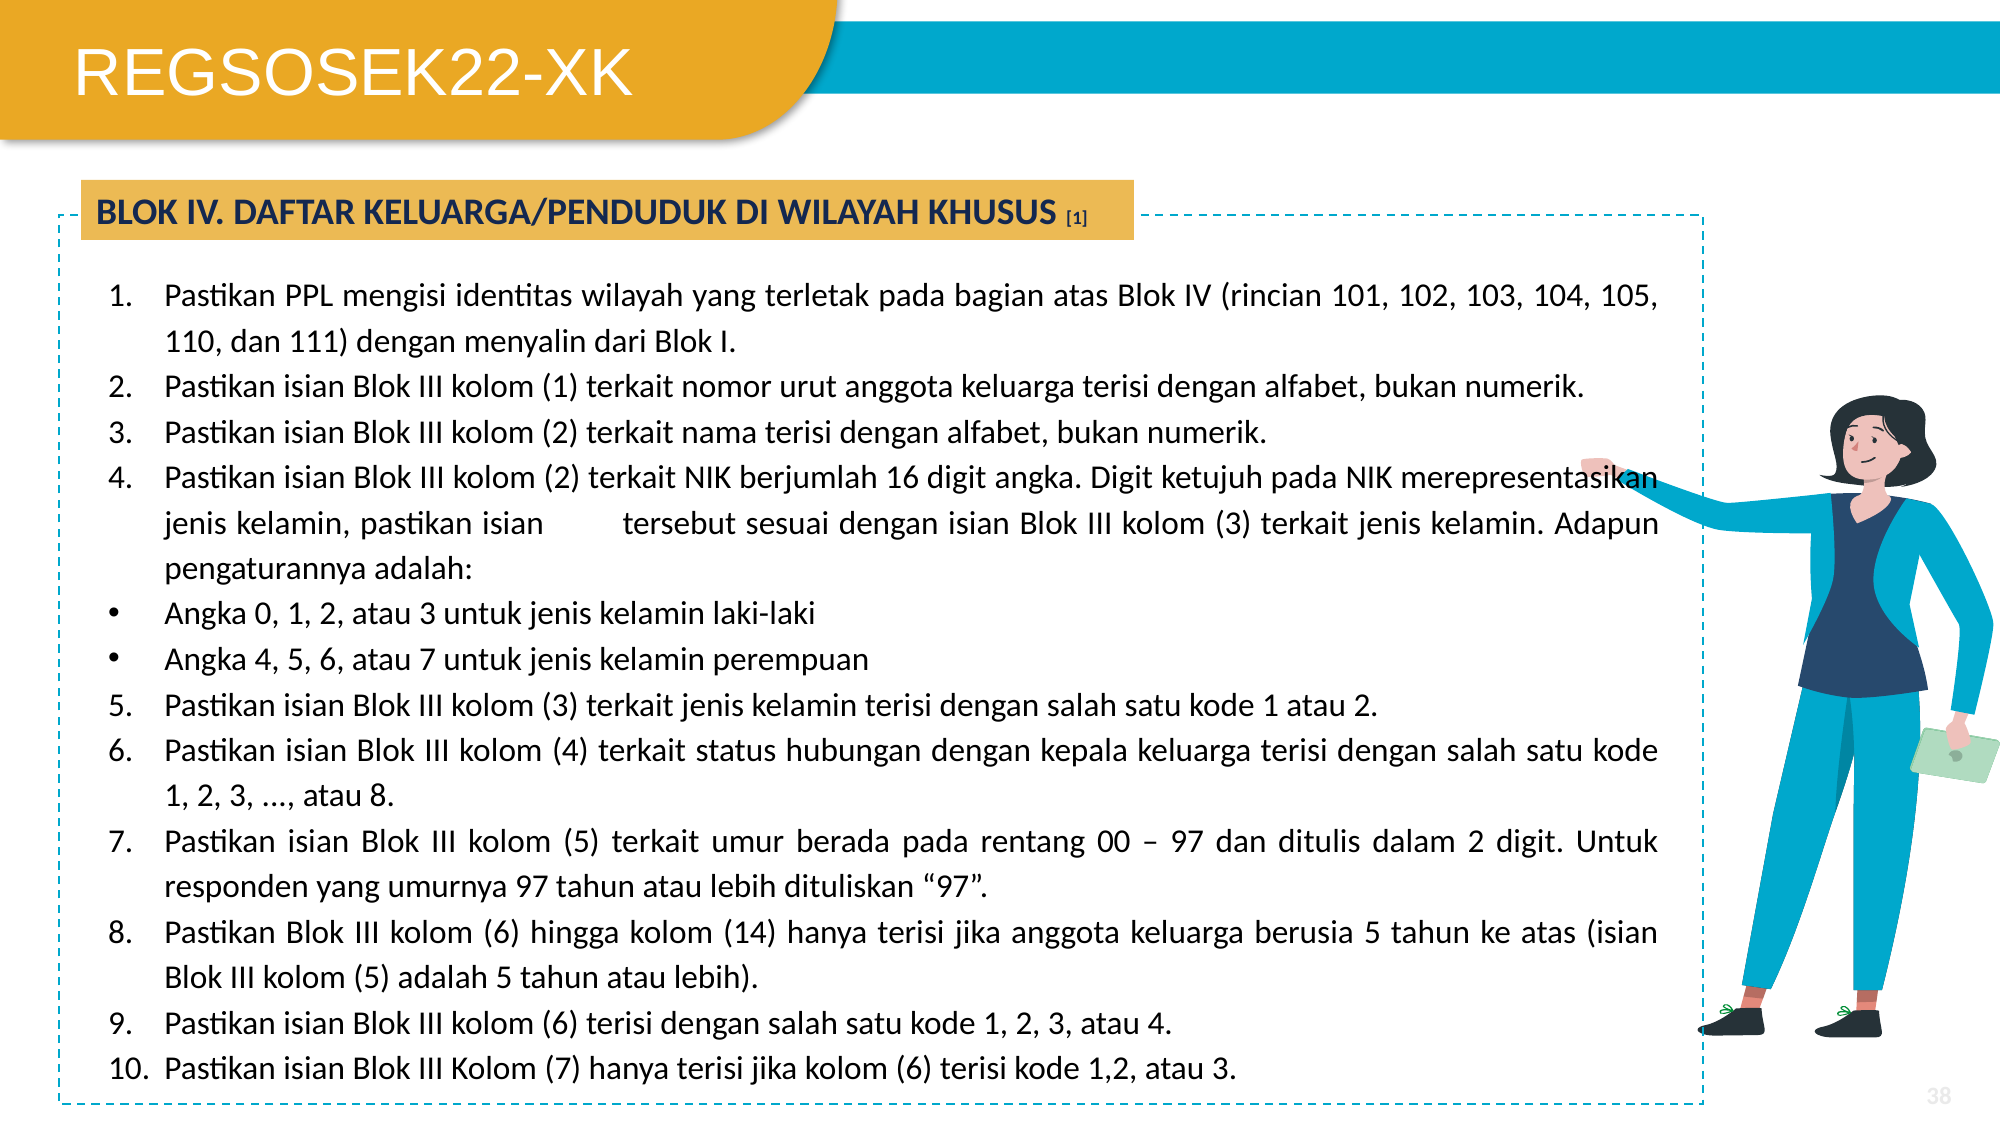

REGSOSEK22-XK

BLOK IV. DAFTAR KELUARGA/PENDUDUK DI WILAYAH KHUSUS [1]

Pastikan PPL mengisi identitas wilayah yang terletak pada bagian atas Blok IV (rincian 101, 102, 103, 104, 105, 110, dan 111) dengan menyalin dari Blok I.
Pastikan isian Blok III kolom (1) terkait nomor urut anggota keluarga terisi dengan alfabet, bukan numerik.
Pastikan isian Blok III kolom (2) terkait nama terisi dengan alfabet, bukan numerik.
Pastikan isian Blok III kolom (2) terkait NIK berjumlah 16 digit angka. Digit ketujuh pada NIK merepresentasikan jenis kelamin, pastikan isian 	tersebut sesuai dengan isian Blok III kolom (3) terkait jenis kelamin. Adapun pengaturannya adalah:
Angka 0, 1, 2, atau 3 untuk jenis kelamin laki-laki
Angka 4, 5, 6, atau 7 untuk jenis kelamin perempuan
Pastikan isian Blok III kolom (3) terkait jenis kelamin terisi dengan salah satu kode 1 atau 2.
Pastikan isian Blok III kolom (4) terkait status hubungan dengan kepala keluarga terisi dengan salah satu kode 1, 2, 3, ..., atau 8.
Pastikan isian Blok III kolom (5) terkait umur berada pada rentang 00 – 97 dan ditulis dalam 2 digit. Untuk responden yang umurnya 97 tahun atau lebih dituliskan “97”.
Pastikan Blok III kolom (6) hingga kolom (14) hanya terisi jika anggota keluarga berusia 5 tahun ke atas (isian Blok III kolom (5) adalah 5 tahun atau lebih).
Pastikan isian Blok III kolom (6) terisi dengan salah satu kode 1, 2, 3, atau 4.
Pastikan isian Blok III Kolom (7) hanya terisi jika kolom (6) terisi kode 1,2, atau 3.

38